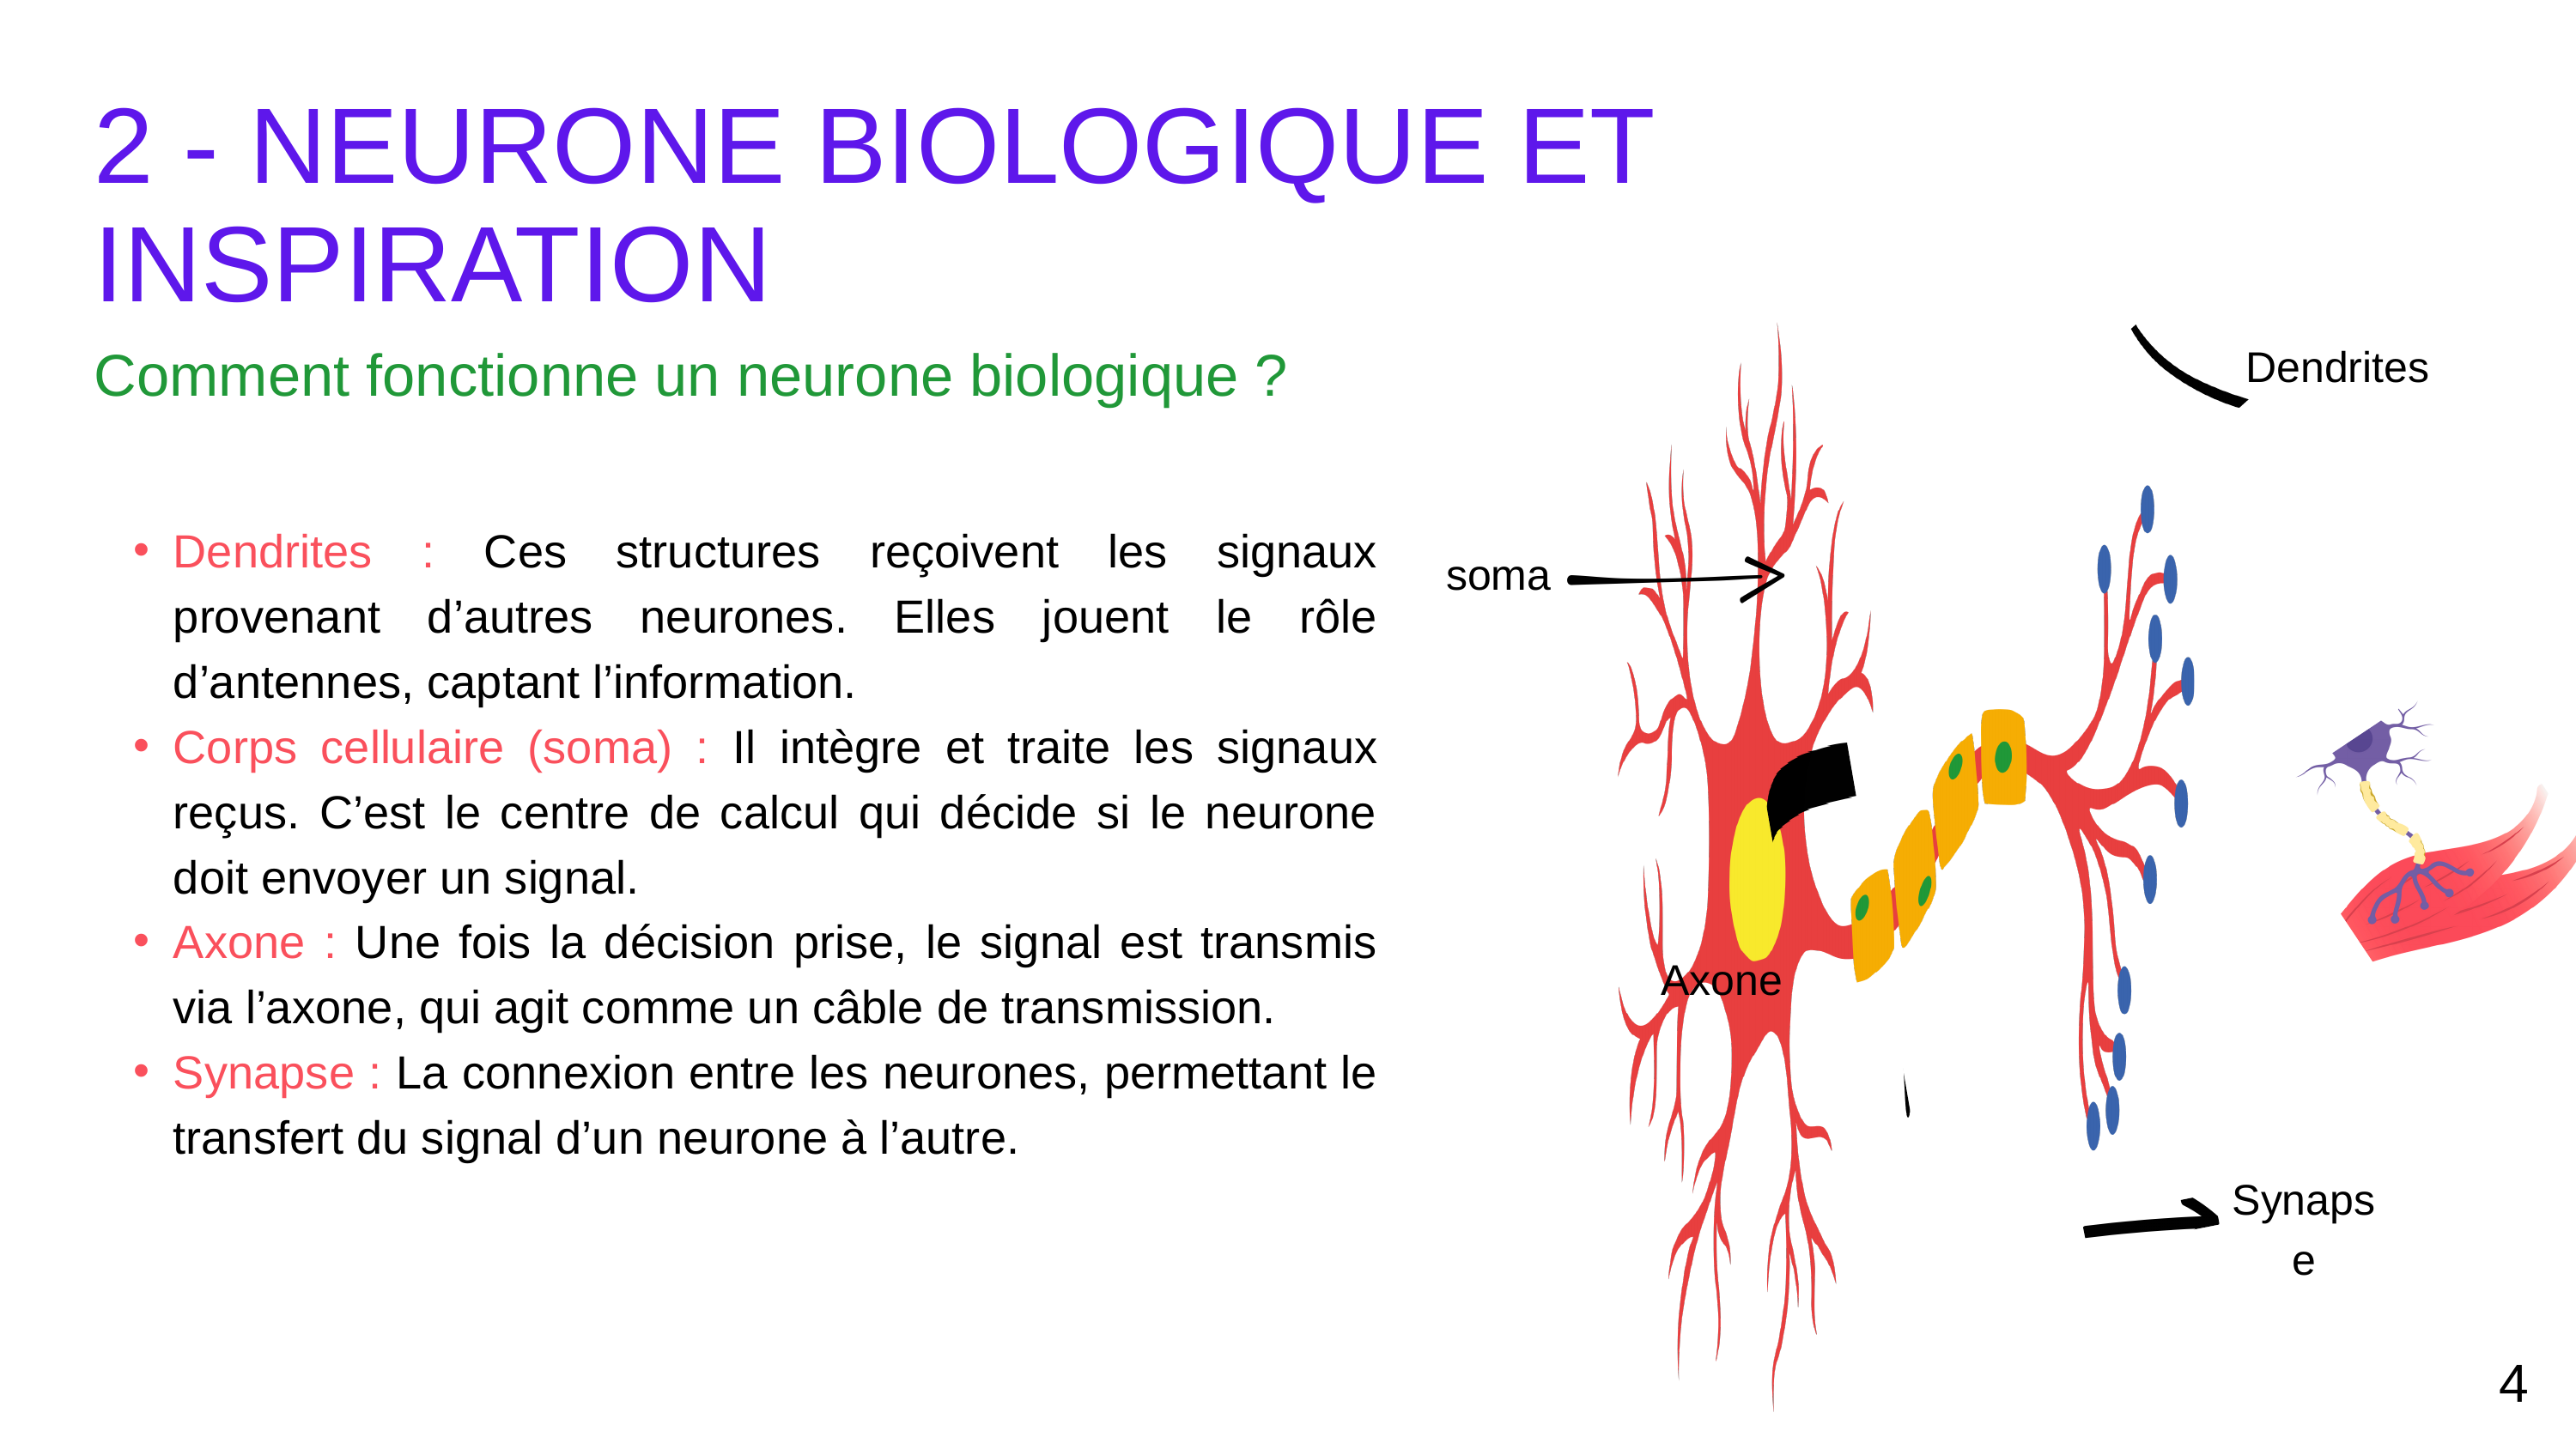

2 - NEURONE BIOLOGIQUE ET INSPIRATION

Dendrites
Comment fonctionne un neurone biologique ?
Dendrites : Ces structures reçoivent les signaux provenant d’autres neurones. Elles jouent le rôle d’antennes, captant l’information.
Corps cellulaire (soma) : Il intègre et traite les signaux reçus. C’est le centre de calcul qui décide si le neurone doit envoyer un signal.
Axone : Une fois la décision prise, le signal est transmis via l’axone, qui agit comme un câble de transmission.
Synapse : La connexion entre les neurones, permettant le transfert du signal d’un neurone à l’autre.

soma

Axone
Synapse

4